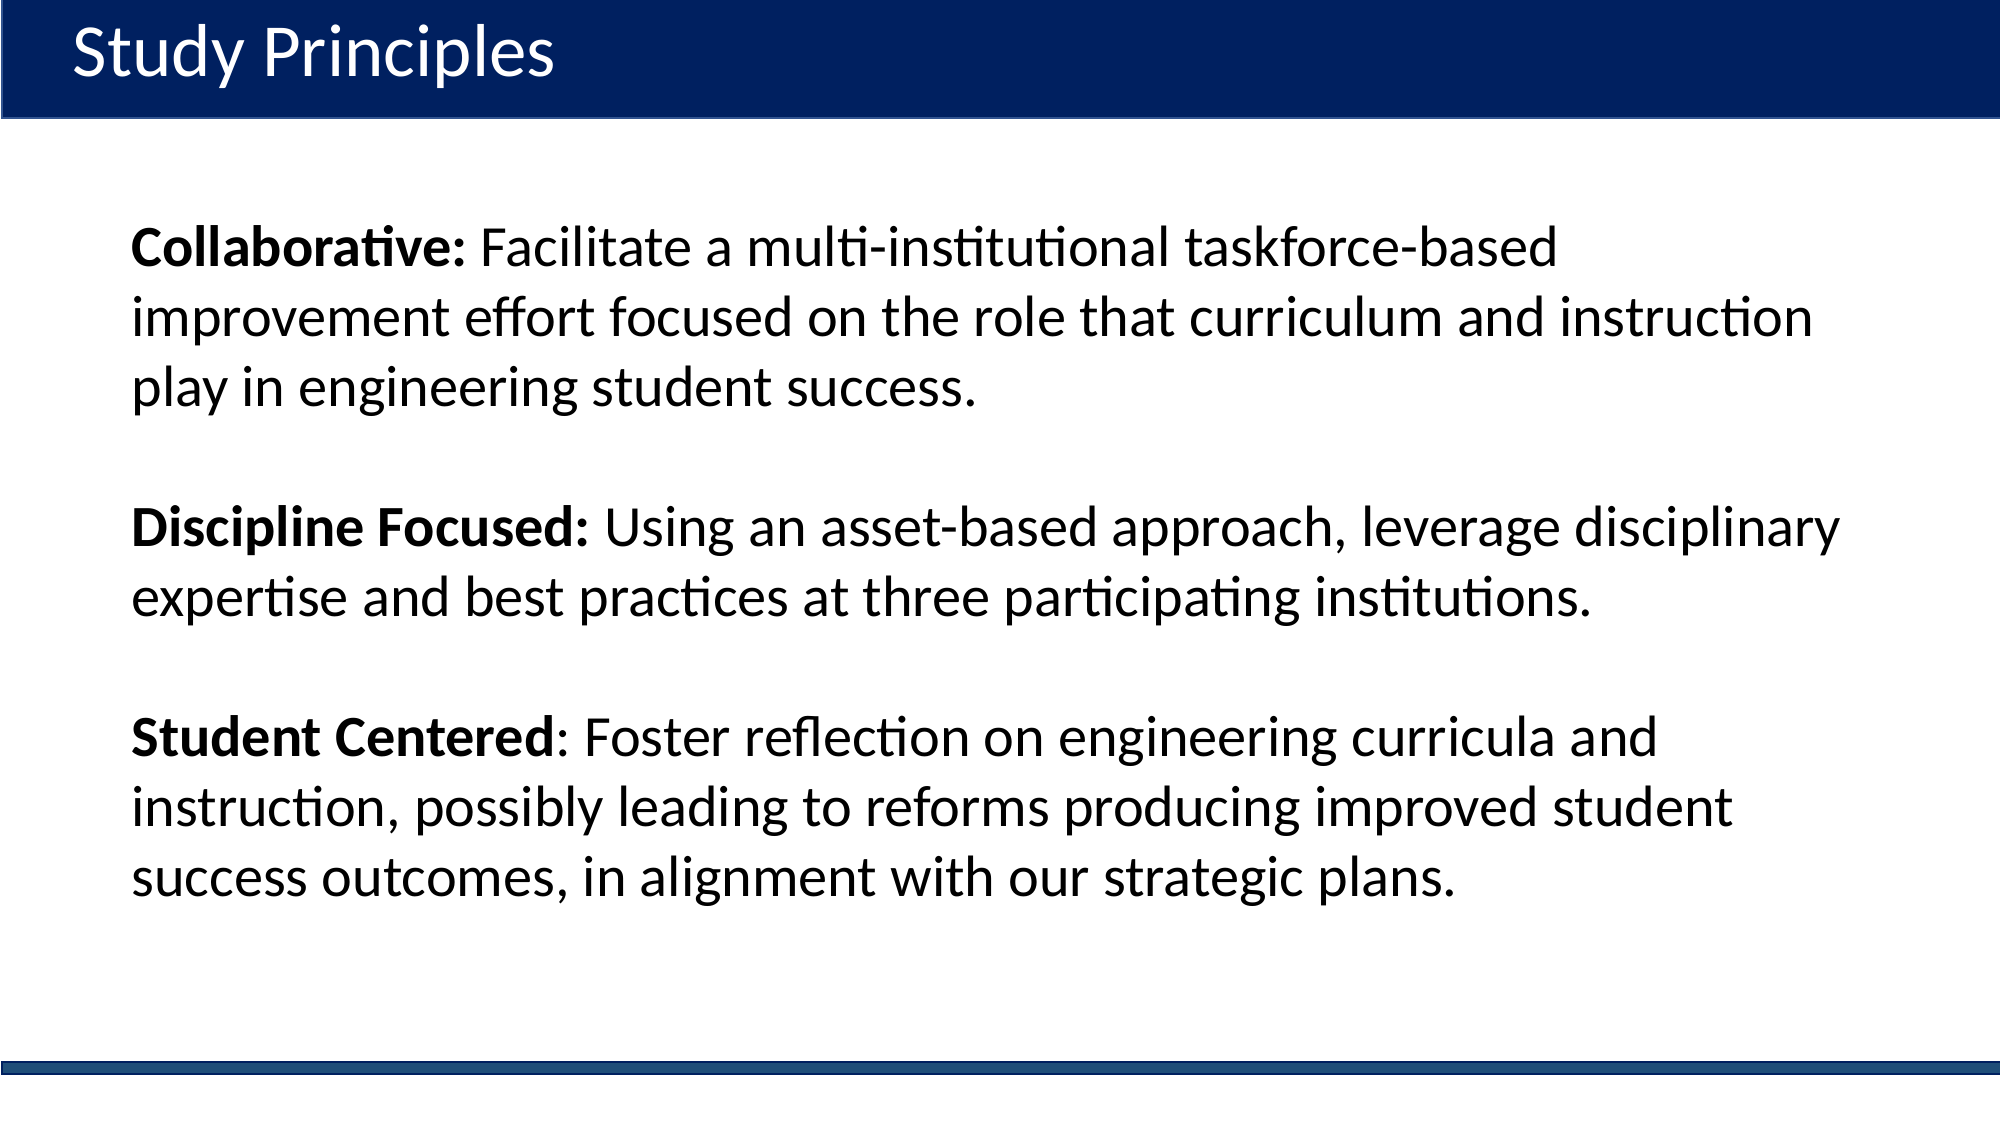

Study Principles
Collaborative: Facilitate a multi-institutional taskforce-based improvement effort focused on the role that curriculum and instruction play in engineering student success.

Discipline Focused: Using an asset-based approach, leverage disciplinary expertise and best practices at three participating institutions.

Student Centered: Foster reflection on engineering curricula and instruction, possibly leading to reforms producing improved student success outcomes, in alignment with our strategic plans.